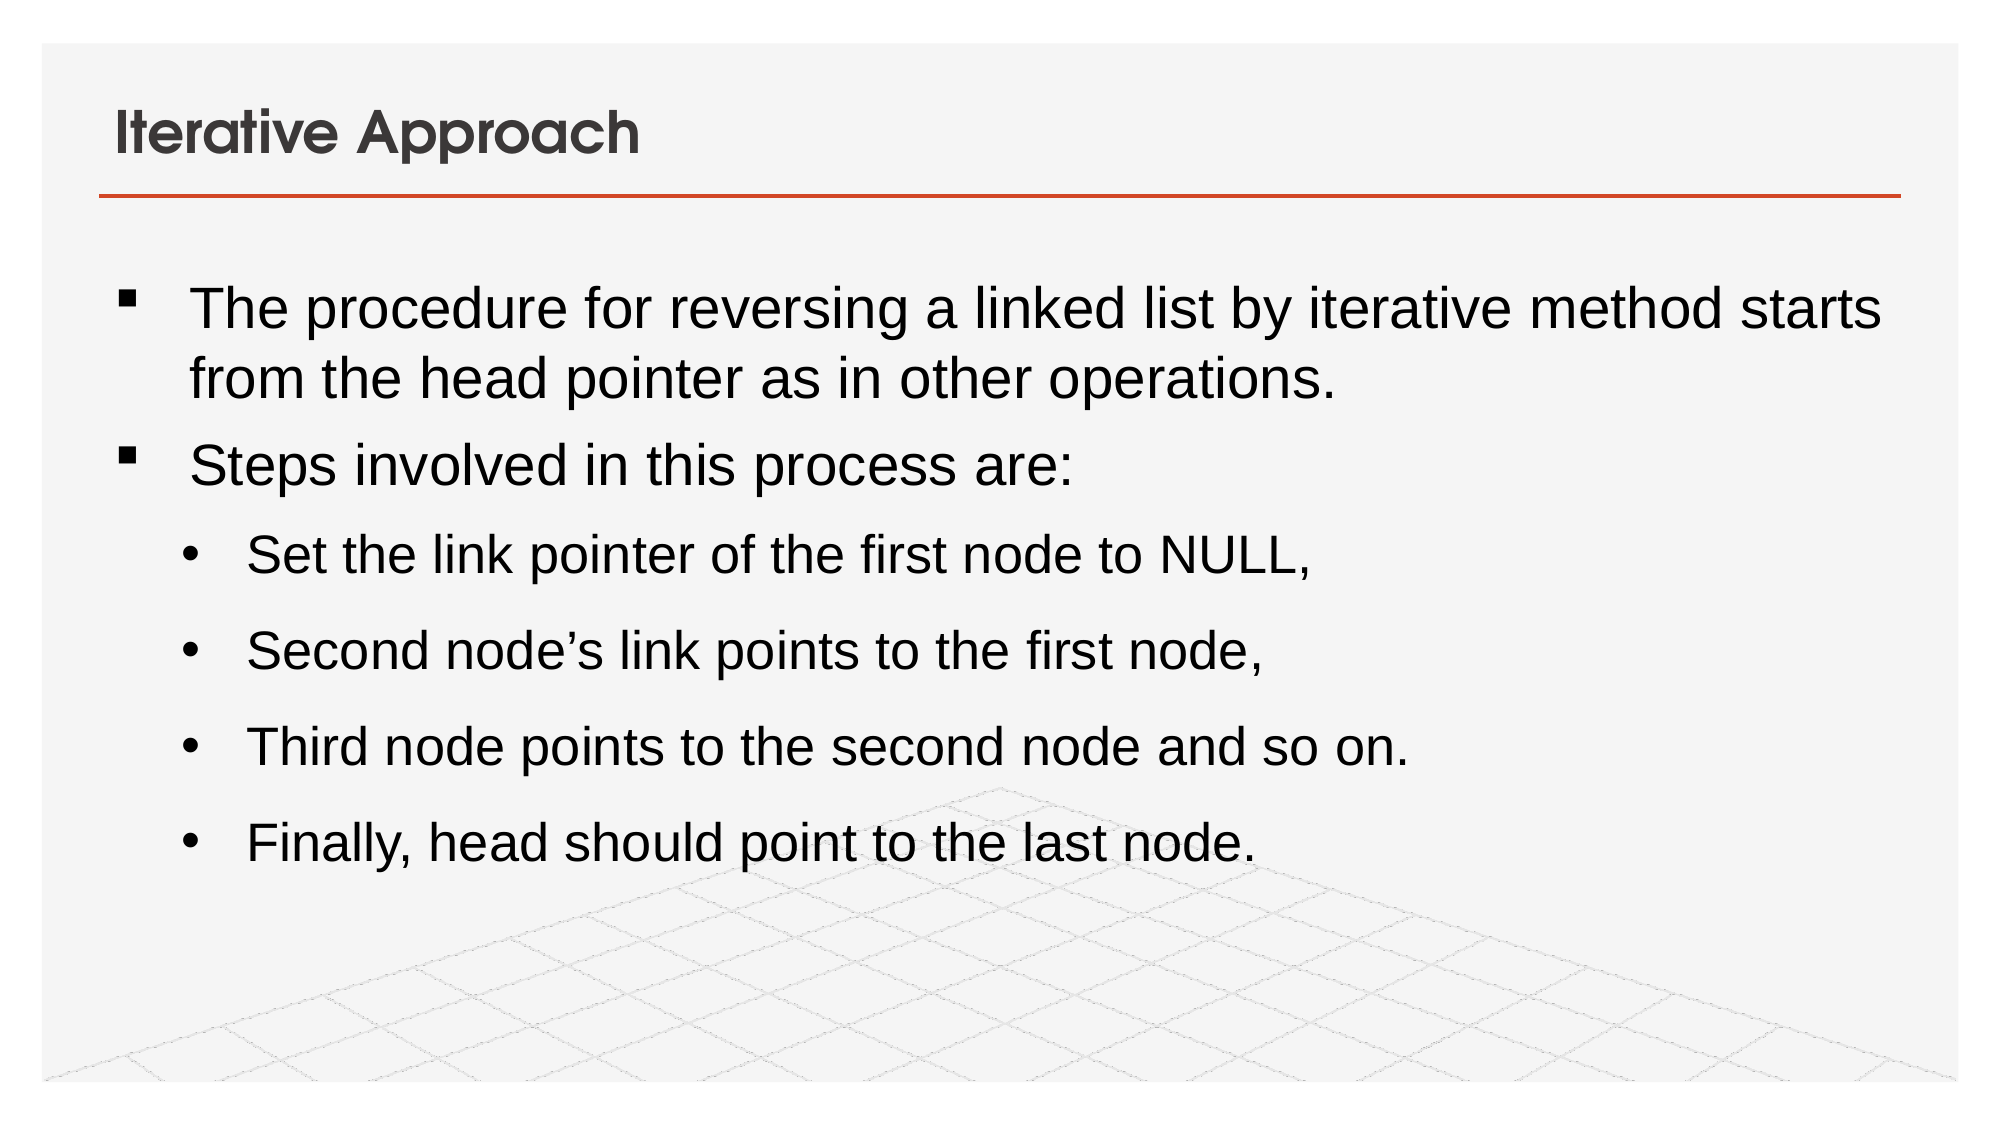

# Iterative Approach
The procedure for reversing a linked list by iterative method starts from the head pointer as in other operations.
Steps involved in this process are:
Set the link pointer of the first node to NULL,
Second node’s link points to the first node,
Third node points to the second node and so on.
Finally, head should point to the last node.